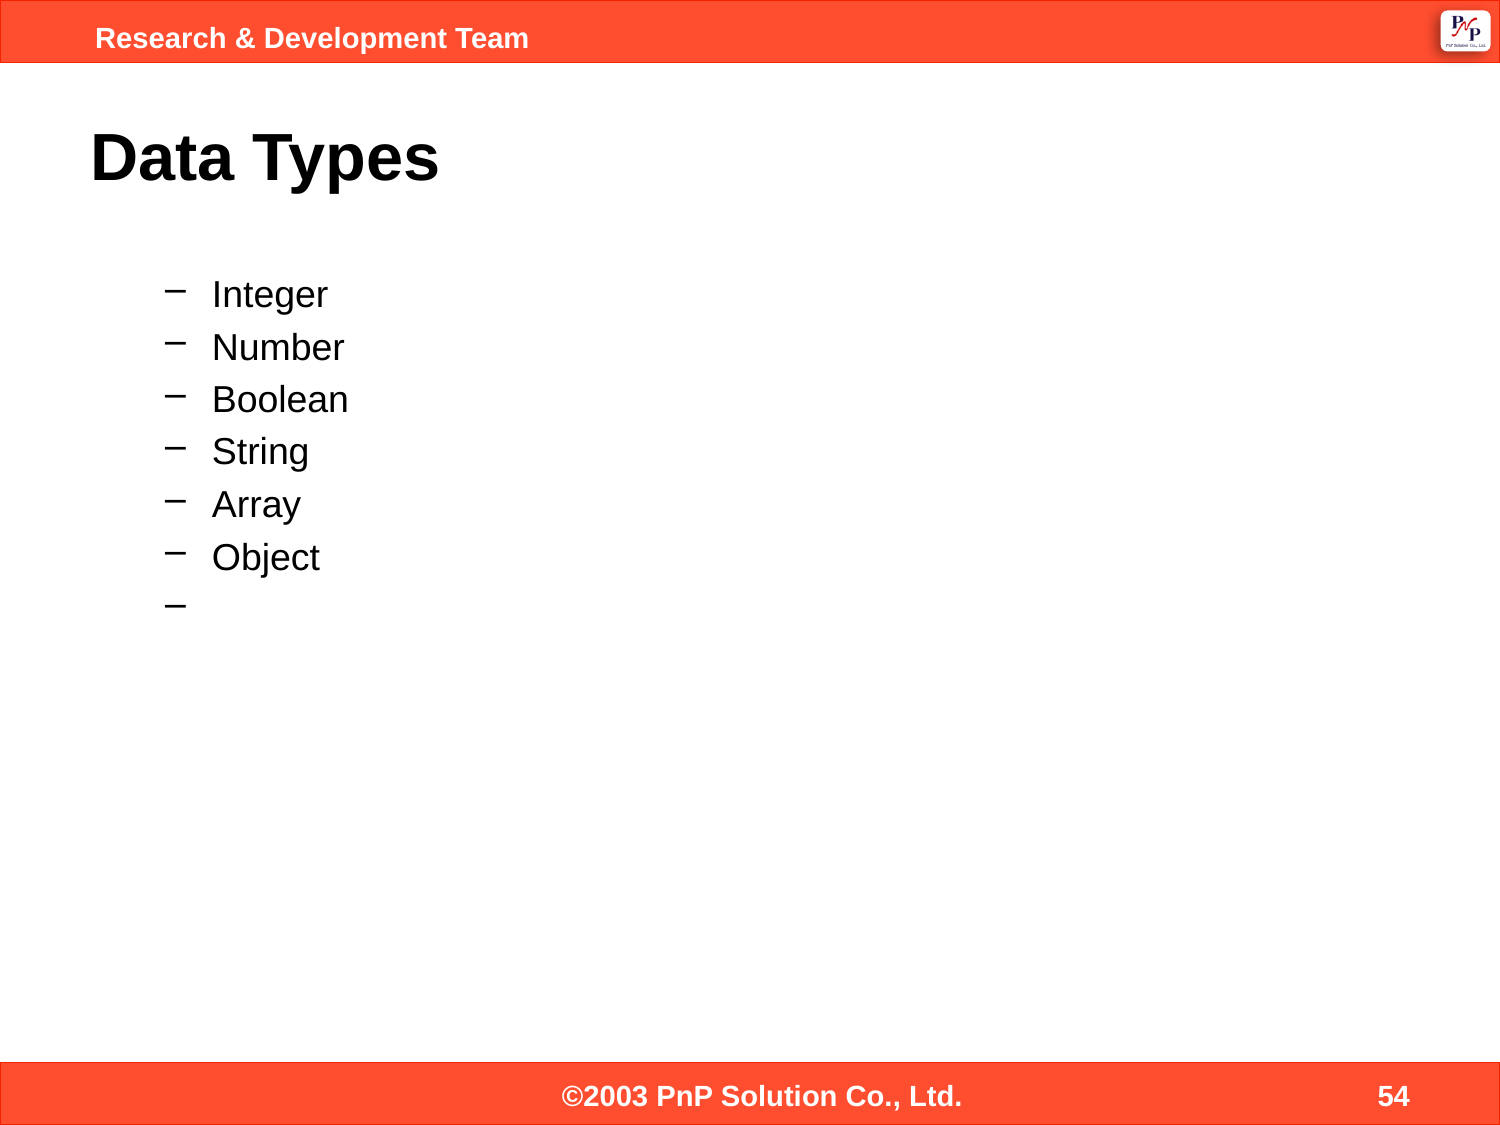

# Data Types
Integer
Number
Boolean
String
Array
Object

©2003 PnP Solution Co., Ltd.
54